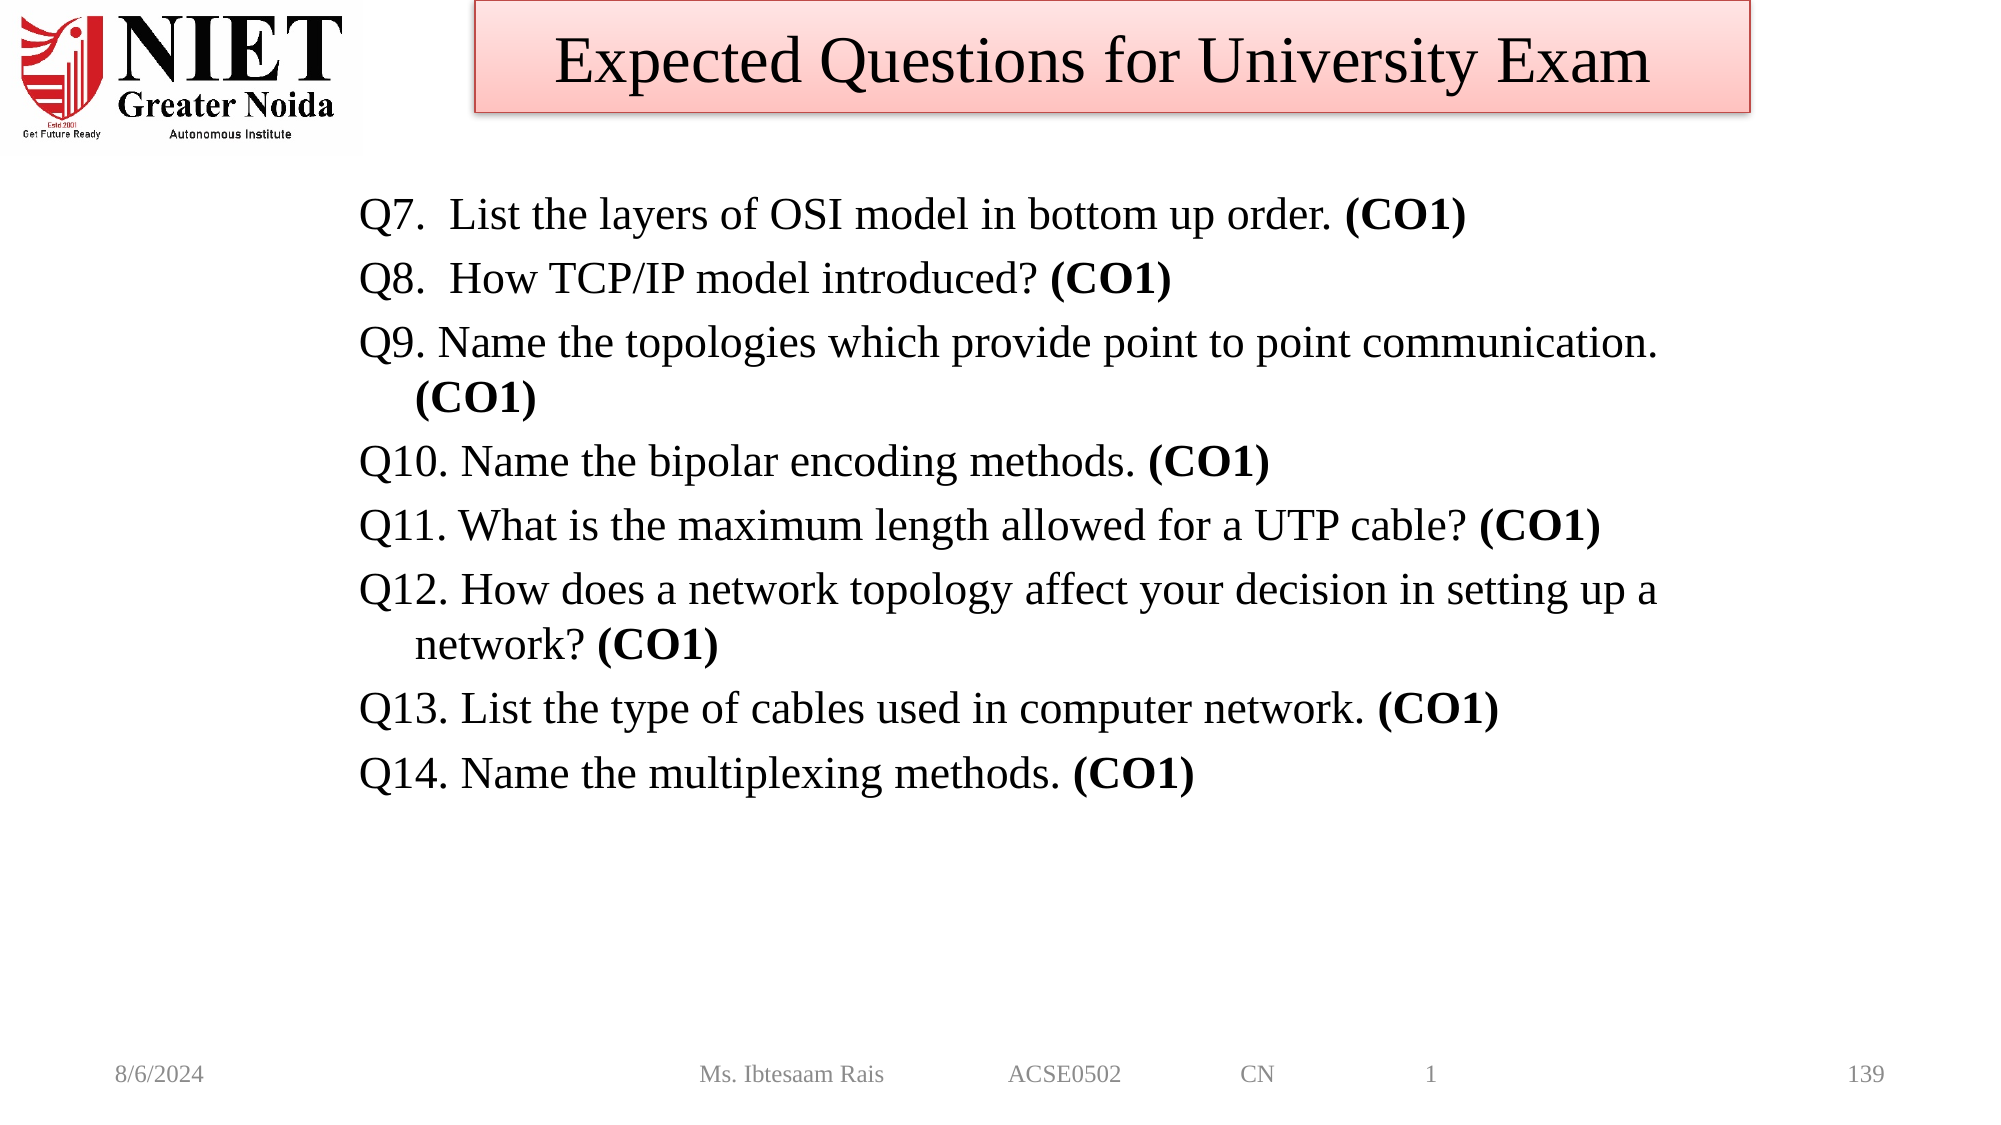

Expected Questions for University Exam
Q7.  List the layers of OSI model in bottom up order. (CO1)
Q8.  How TCP/IP model introduced? (CO1)
Q9. Name the topologies which provide point to point communication. (CO1)
Q10. Name the bipolar encoding methods. (CO1)
Q11. What is the maximum length allowed for a UTP cable? (CO1)
Q12. How does a network topology affect your decision in setting up a network? (CO1)
Q13. List the type of cables used in computer network. (CO1)
Q14. Name the multiplexing methods. (CO1)

8/6/2024
Ms. Ibtesaam Rais                    ACSE0502                   CN                        1
139